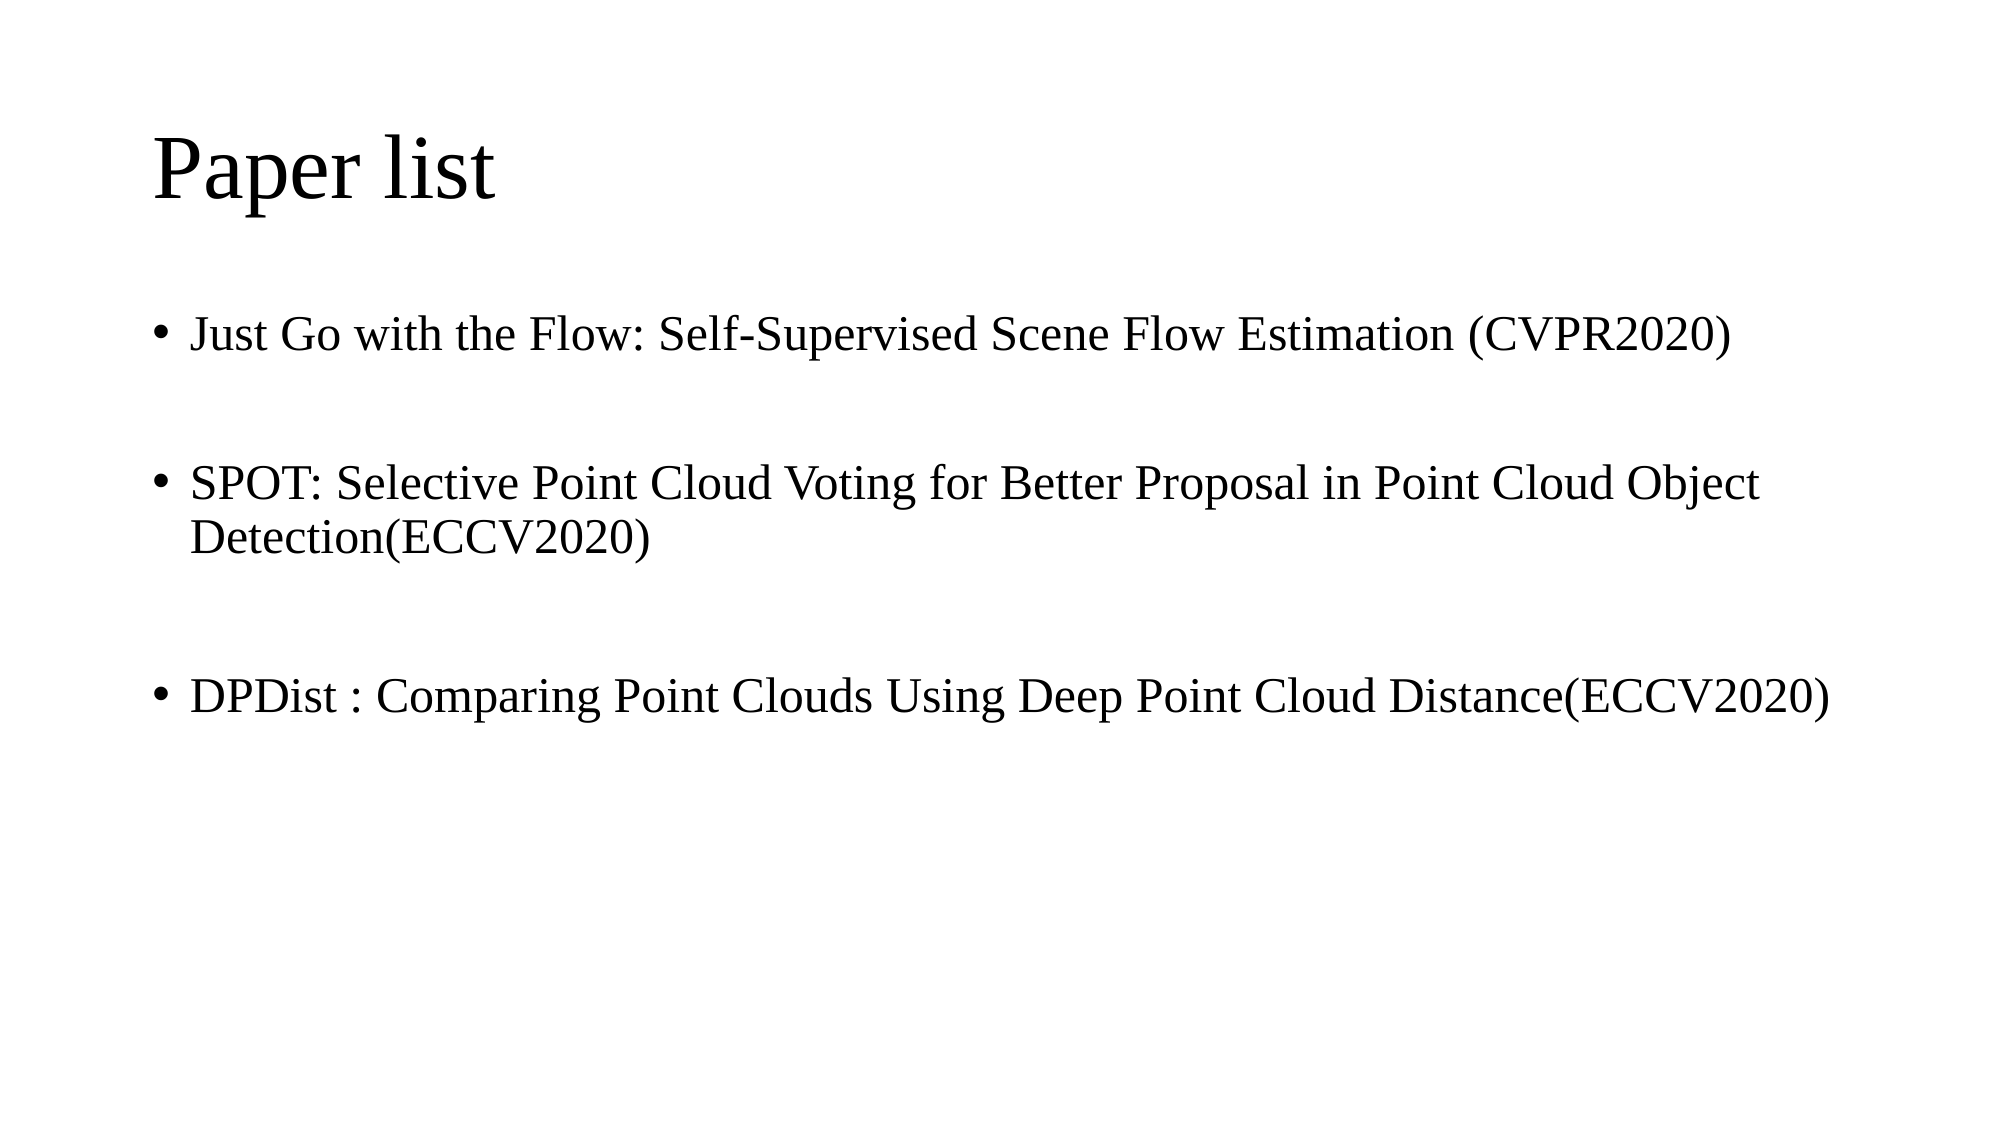

# Paper list
Just Go with the Flow: Self-Supervised Scene Flow Estimation (CVPR2020)

SPOT: Selective Point Cloud Voting for Better Proposal in Point Cloud Object Detection(ECCV2020)

DPDist : Comparing Point Clouds Using Deep Point Cloud Distance(ECCV2020)